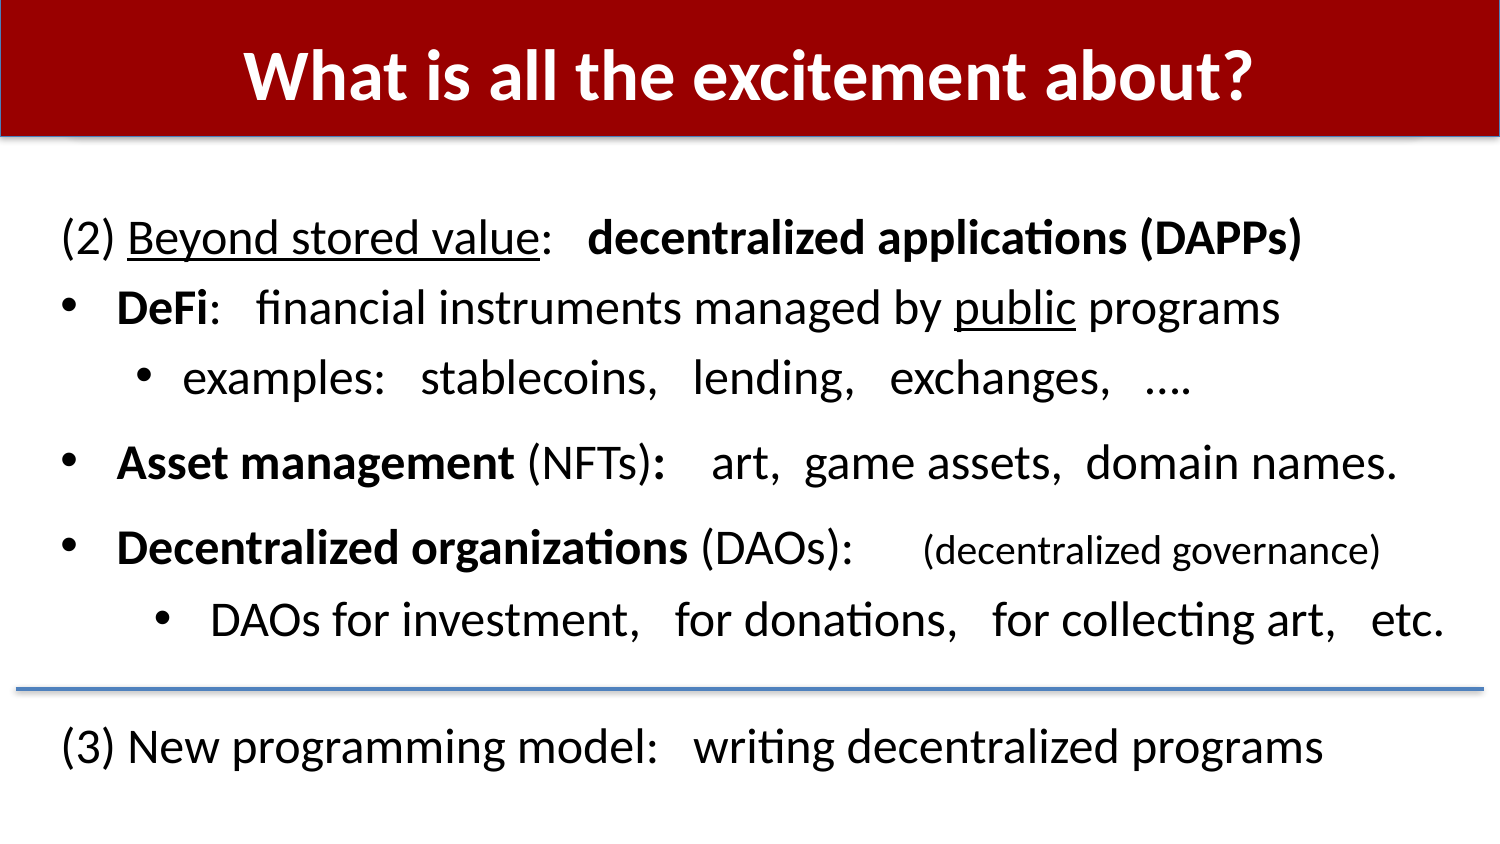

# What is all the excitement about?
(2) Beyond stored value:   decentralized applications (DAPPs)
DeFi:   financial instruments managed by public programs
examples:   stablecoins,   lending,   exchanges,   ….
Asset management (NFTs):    art,  game assets,  domain names.
Decentralized organizations (DAOs):      (decentralized governance)
DAOs for investment,   for donations,   for collecting art,   etc.
(3) New programming model:   writing decentralized programs